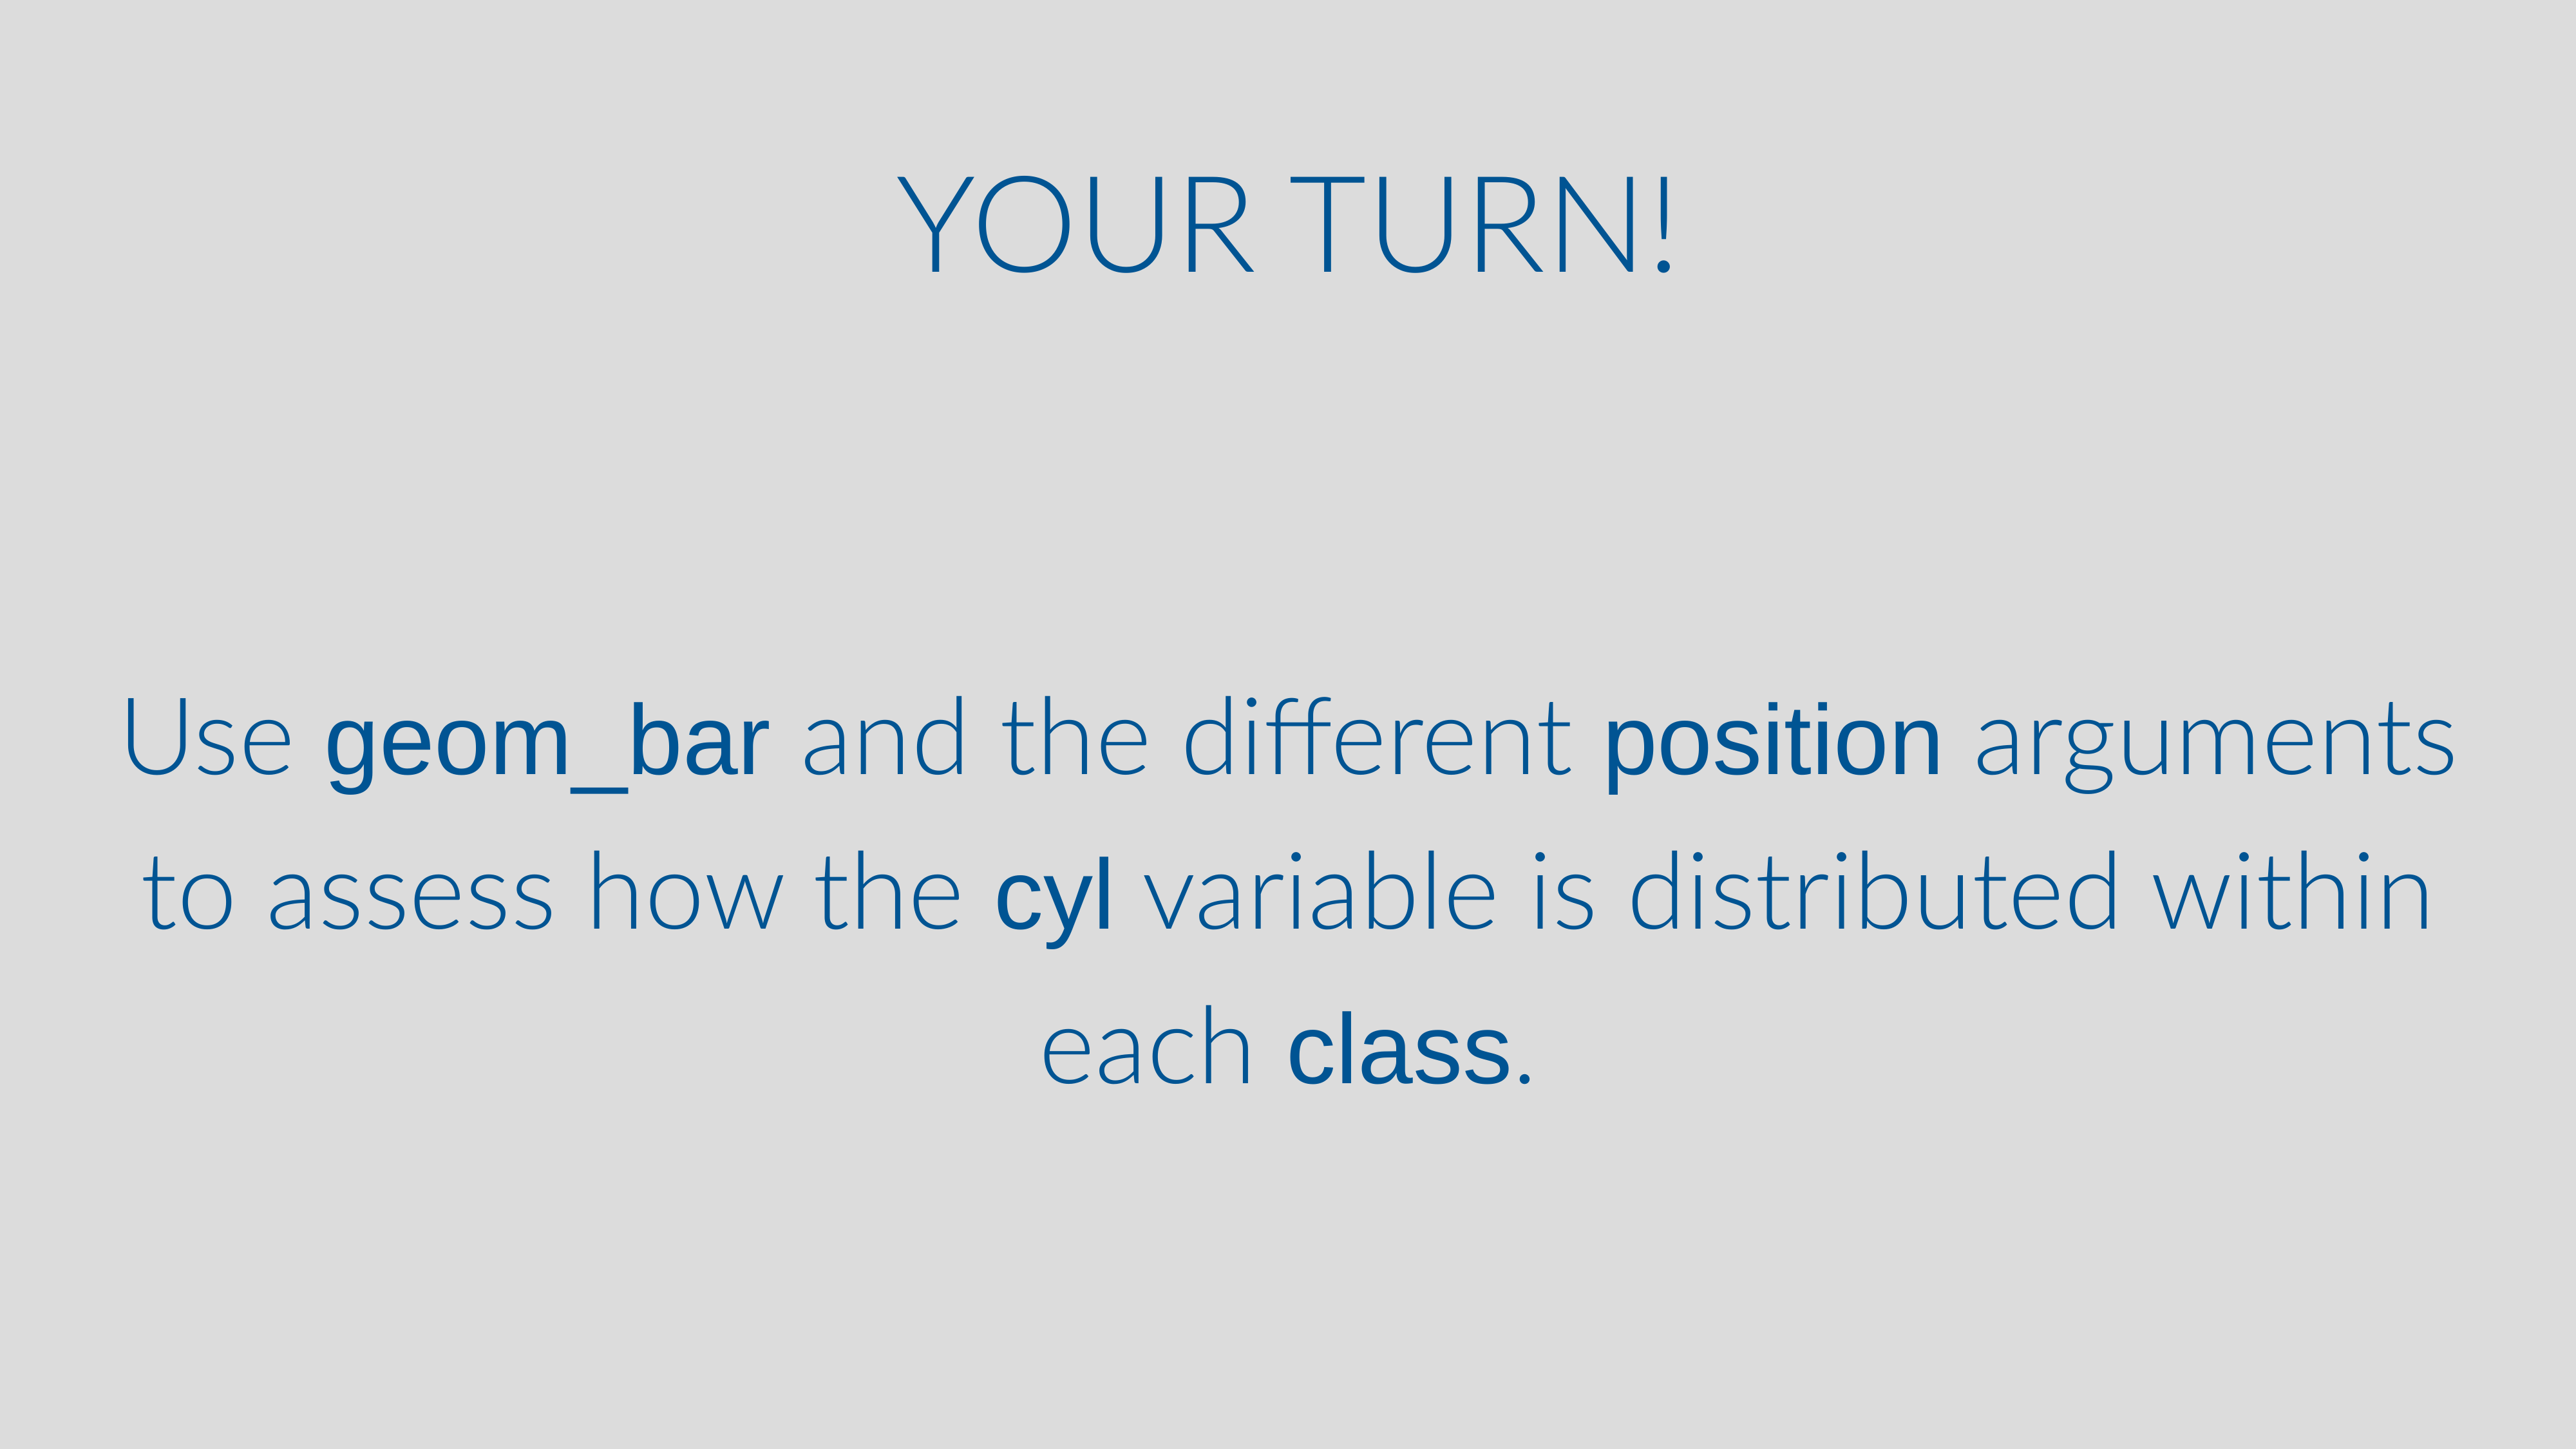

# Your turn!
Use geom_bar and the different position arguments to assess how the cyl variable is distributed within each class.